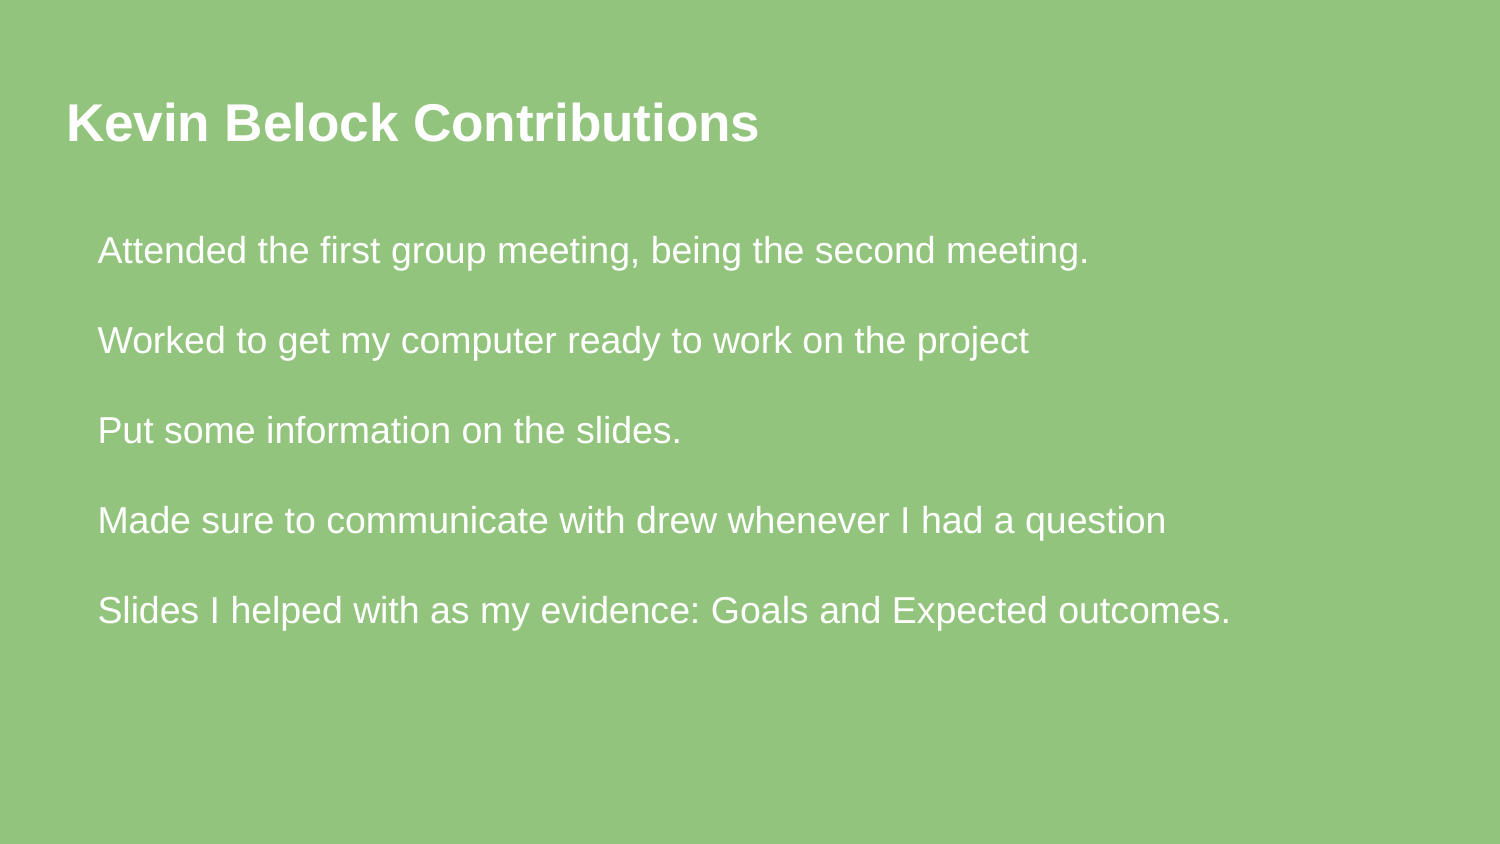

# Kevin Belock Contributions

Attended the first group meeting, being the second meeting.

Worked to get my computer ready to work on the project

Put some information on the slides.

Made sure to communicate with drew whenever I had a question

Slides I helped with as my evidence: Goals and Expected outcomes.